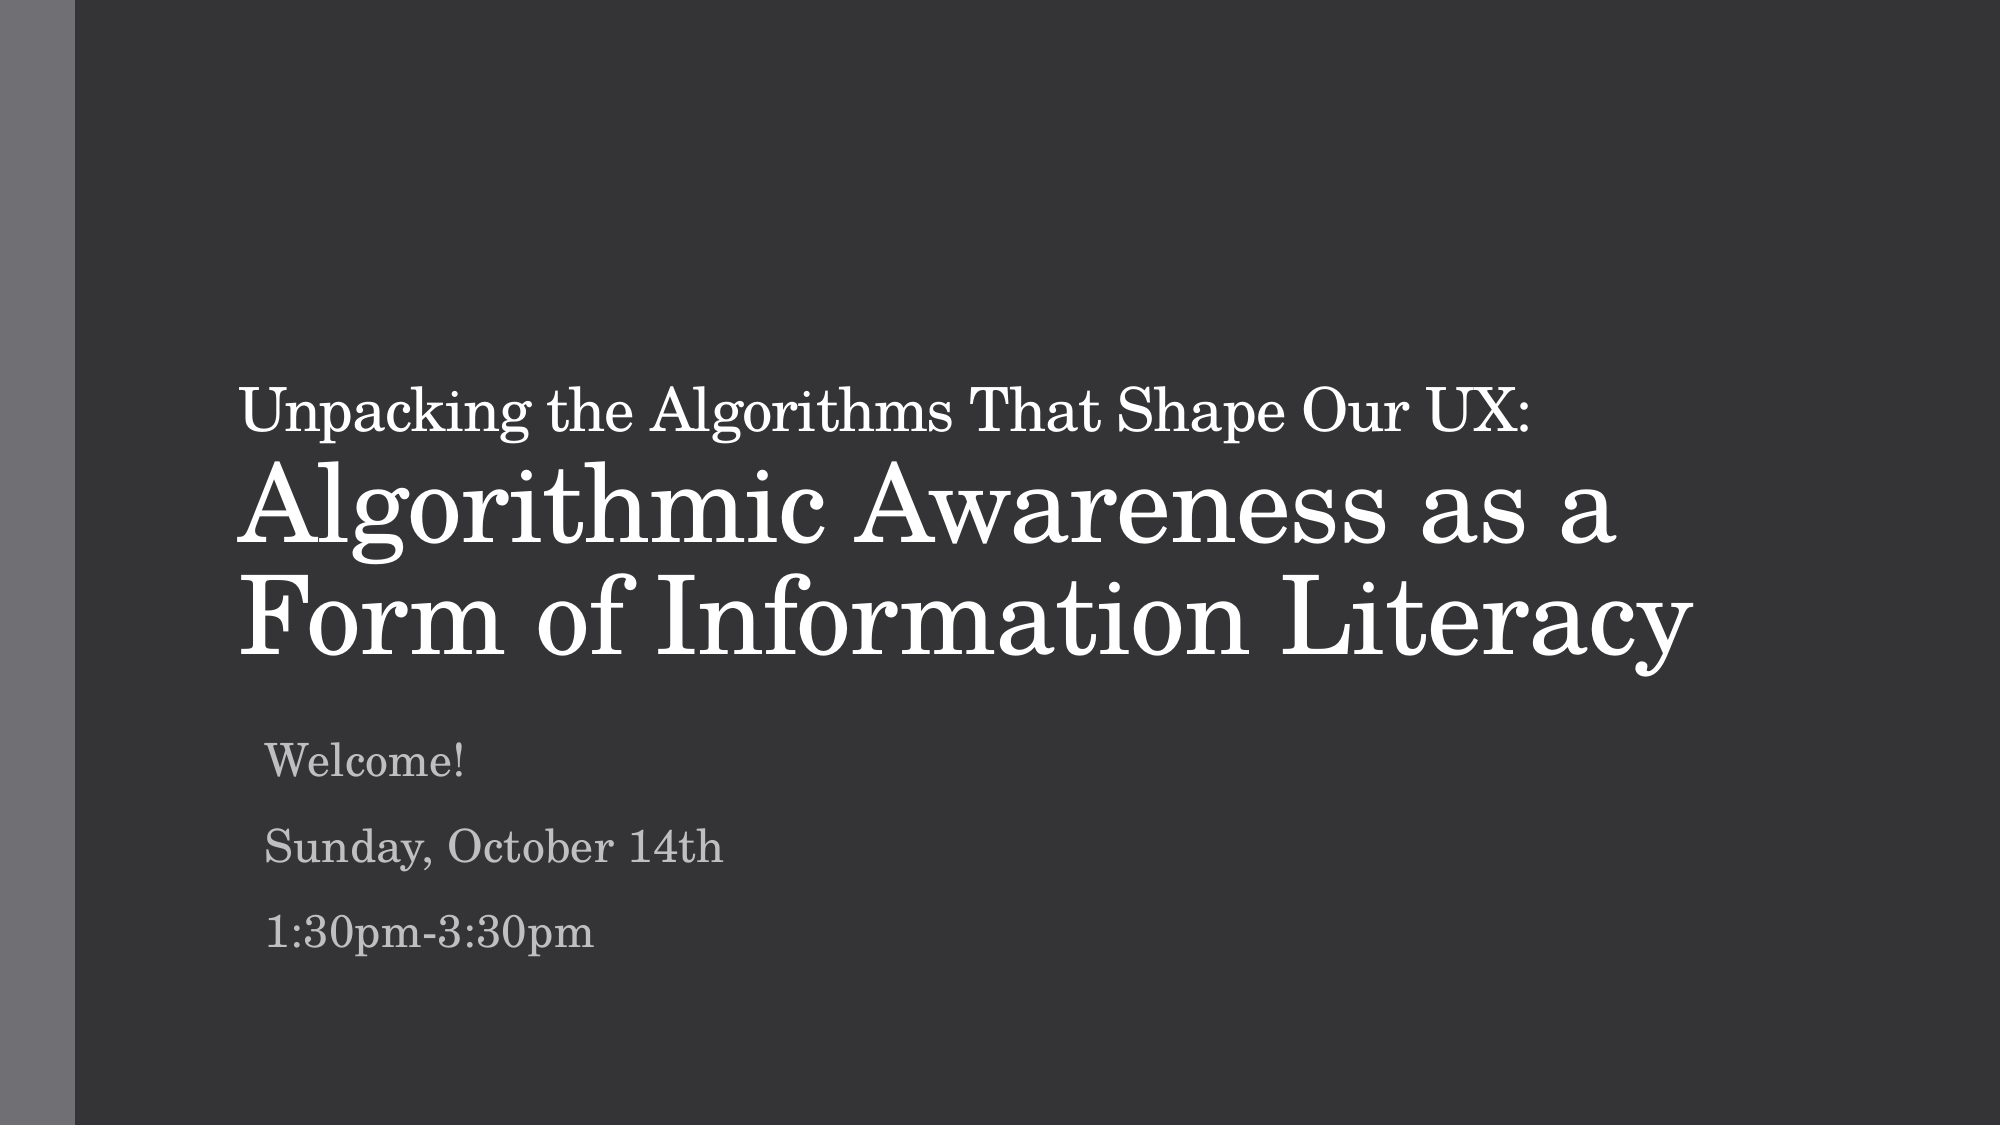

# Unpacking the Algorithms That Shape Our UX:  Algorithmic Awareness as a Form of Information Literacy
Welcome!
Sunday, October 14th
1:30pm-3:30pm